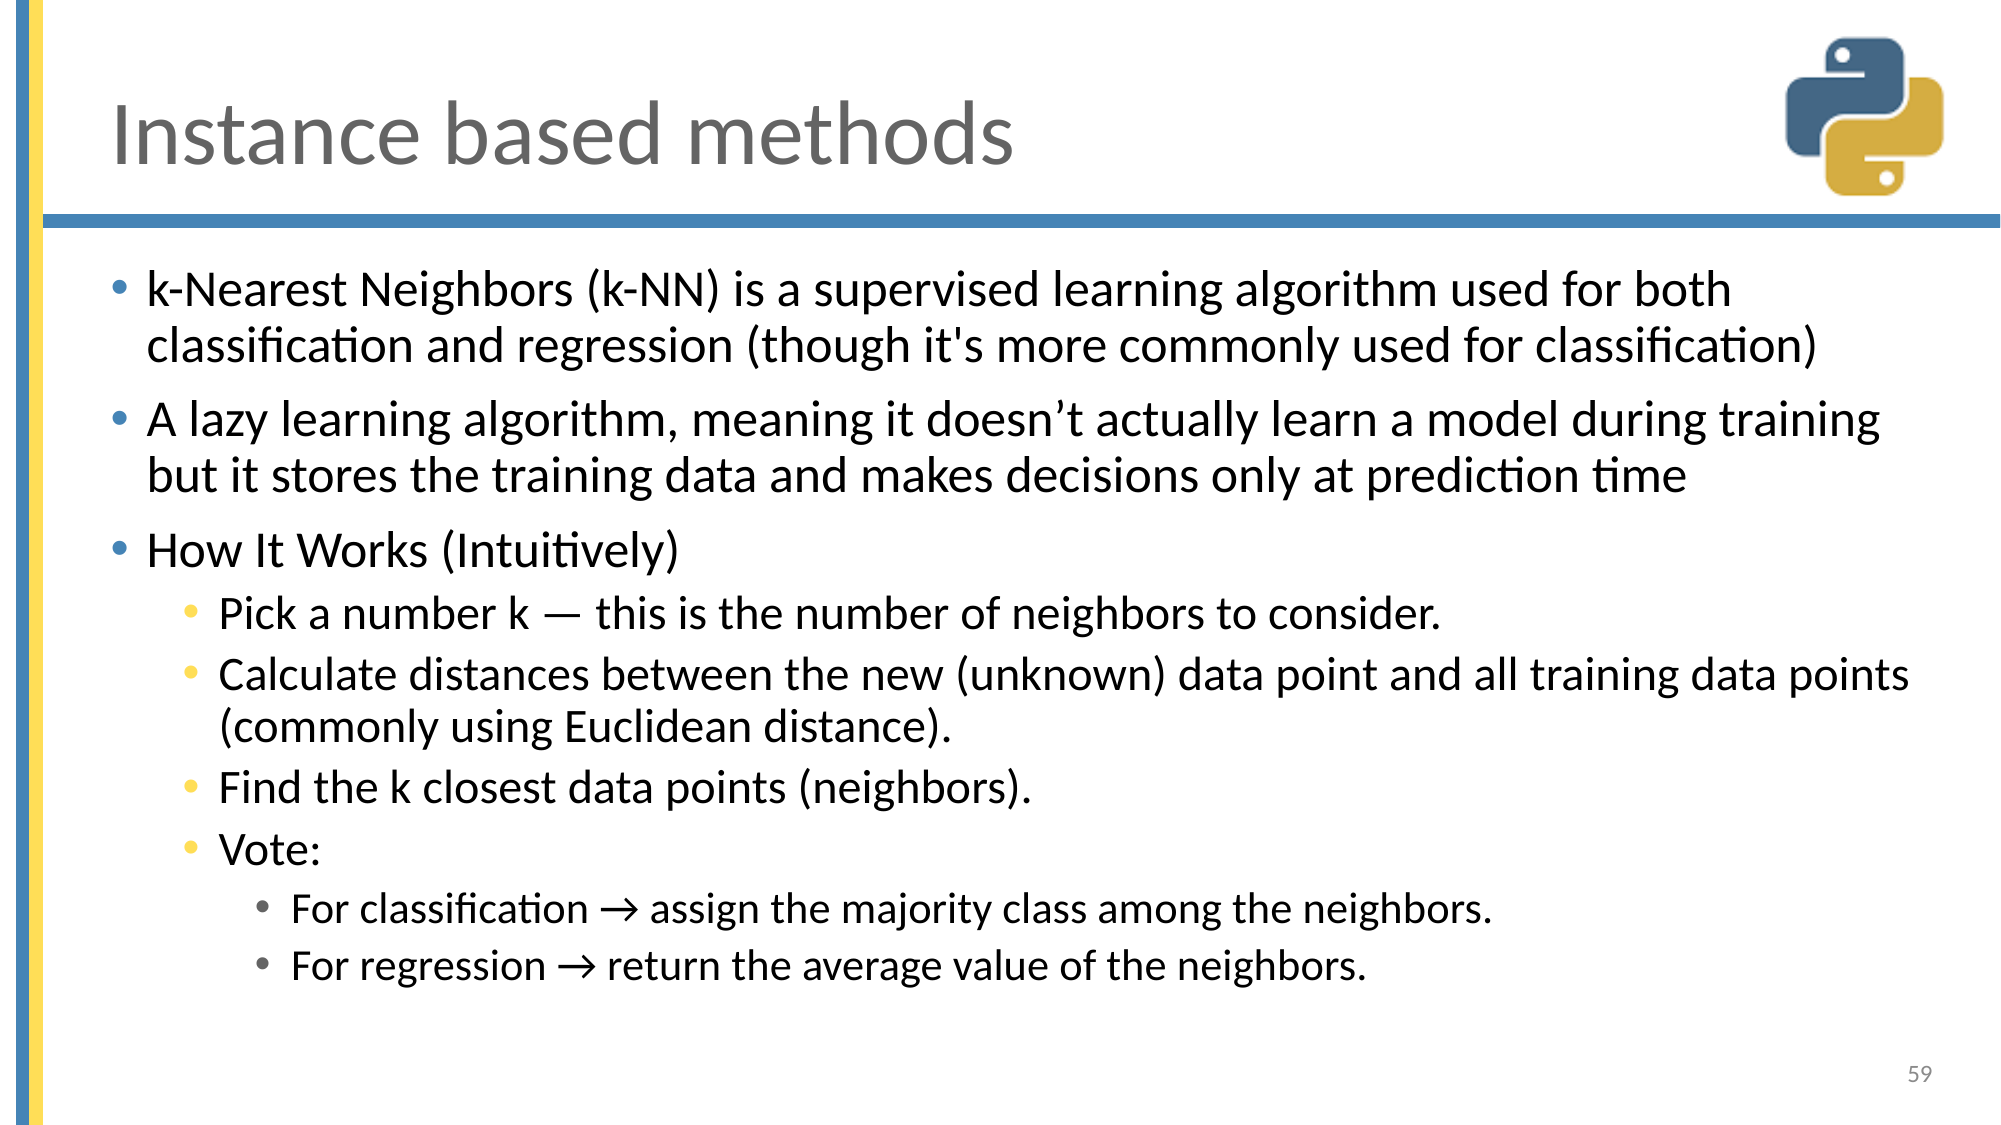

# Instance based methods
k-Nearest Neighbors (k-NN) is a supervised learning algorithm used for both classification and regression (though it's more commonly used for classification)
A lazy learning algorithm, meaning it doesn’t actually learn a model during training but it stores the training data and makes decisions only at prediction time
How It Works (Intuitively)
Pick a number k — this is the number of neighbors to consider.
Calculate distances between the new (unknown) data point and all training data points (commonly using Euclidean distance).
Find the k closest data points (neighbors).
Vote:
For classification → assign the majority class among the neighbors.
For regression → return the average value of the neighbors.
59